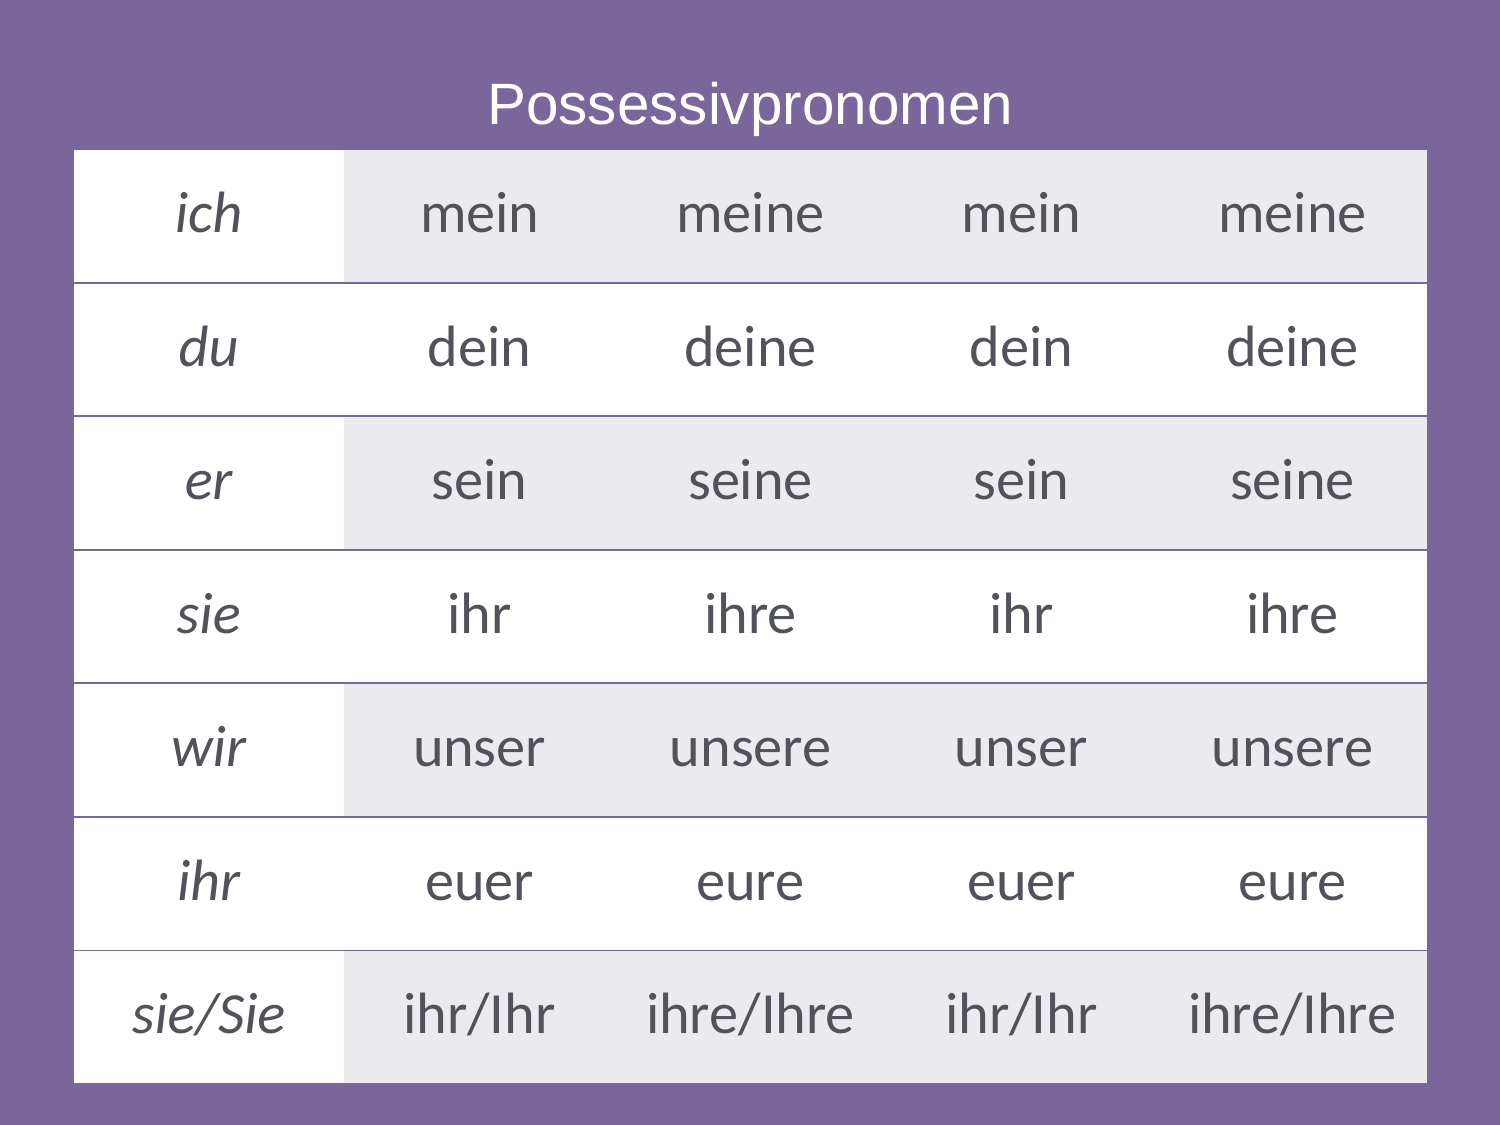

| Possessivpronomen |  |  |  |  |
| --- | --- | --- | --- | --- |
| ich | mein | meine | mein | meine |
| du | dein | deine | dein | deine |
| er | sein | seine | sein | seine |
| sie | ihr | ihre | ihr | ihre |
| wir | unser | unsere | unser | unsere |
| ihr | euer | eure | euer | eure |
| sie/Sie | ihr/Ihr | ihre/Ihre | ihr/Ihr | ihre/Ihre |
32